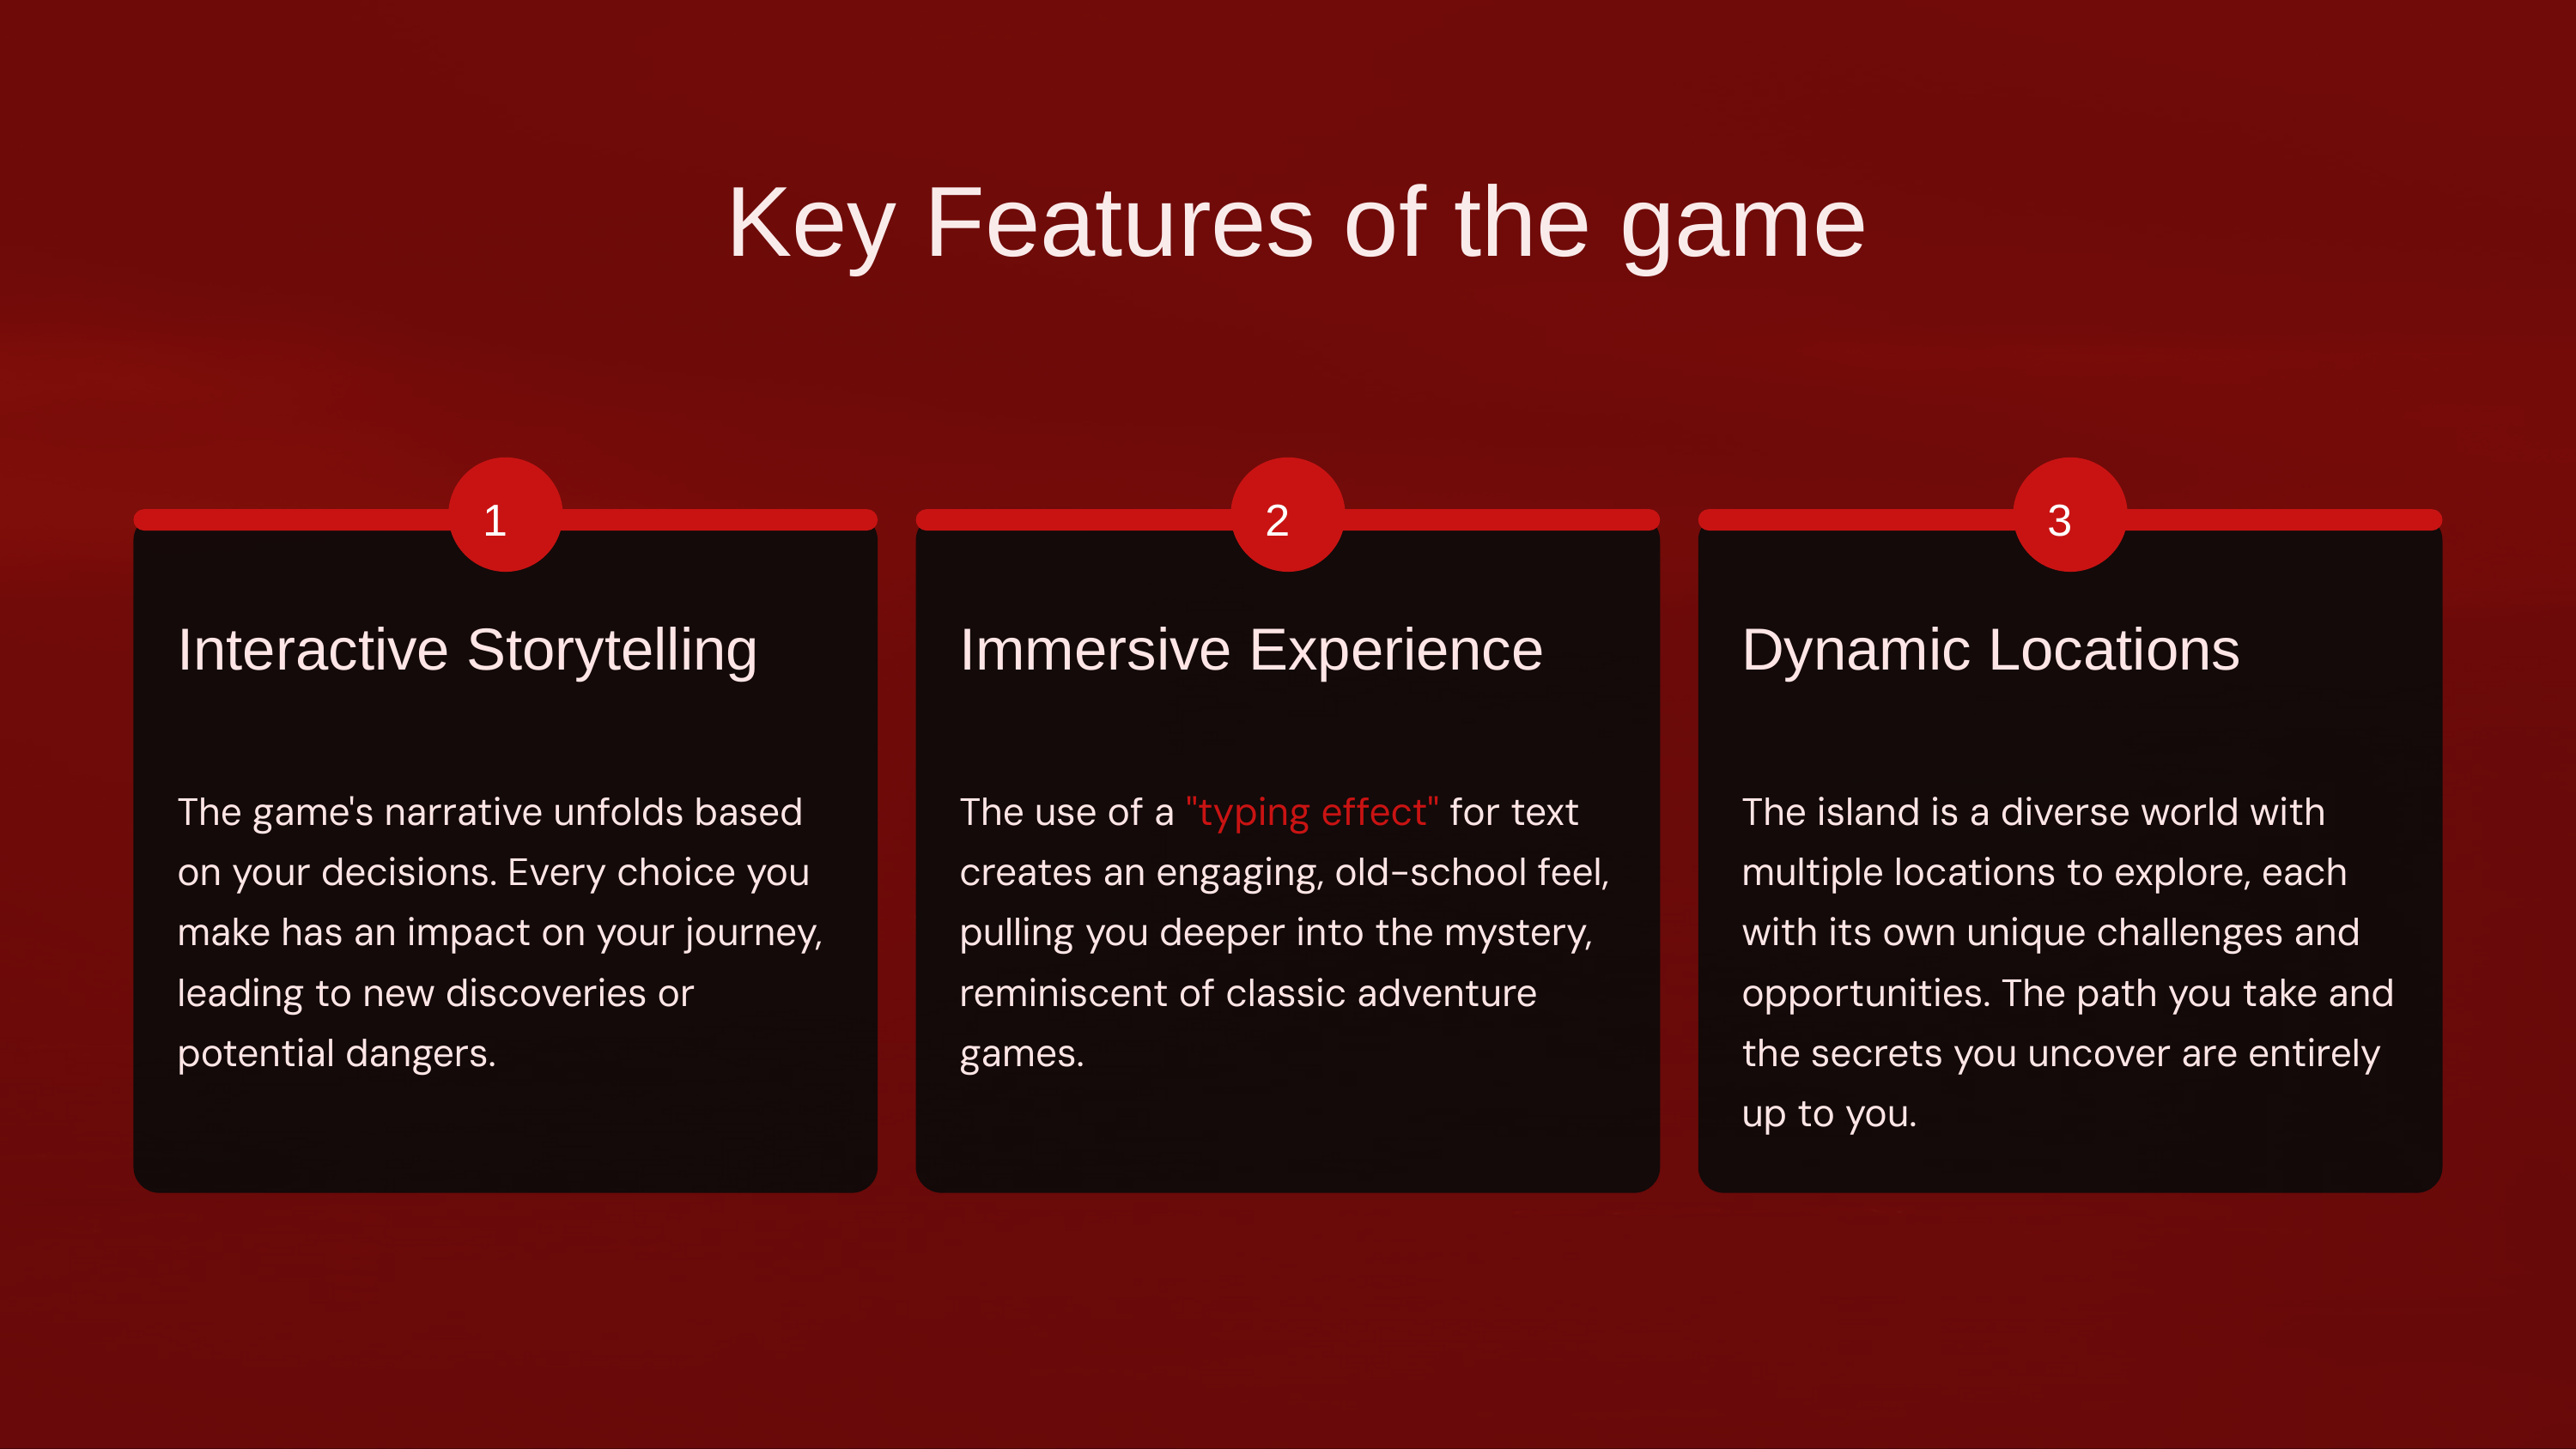

Key Features of the game

1
2
3

Interactive Storytelling
Immersive Experience
Dynamic Locations
The game's narrative unfolds based on your decisions. Every choice you make has an impact on your journey, leading to new discoveries or potential dangers.
The use of a "typing effect" for text creates an engaging, old-school feel, pulling you deeper into the mystery, reminiscent of classic adventure games.
The island is a diverse world with multiple locations to explore, each with its own unique challenges and opportunities. The path you take and the secrets you uncover are entirely up to you.